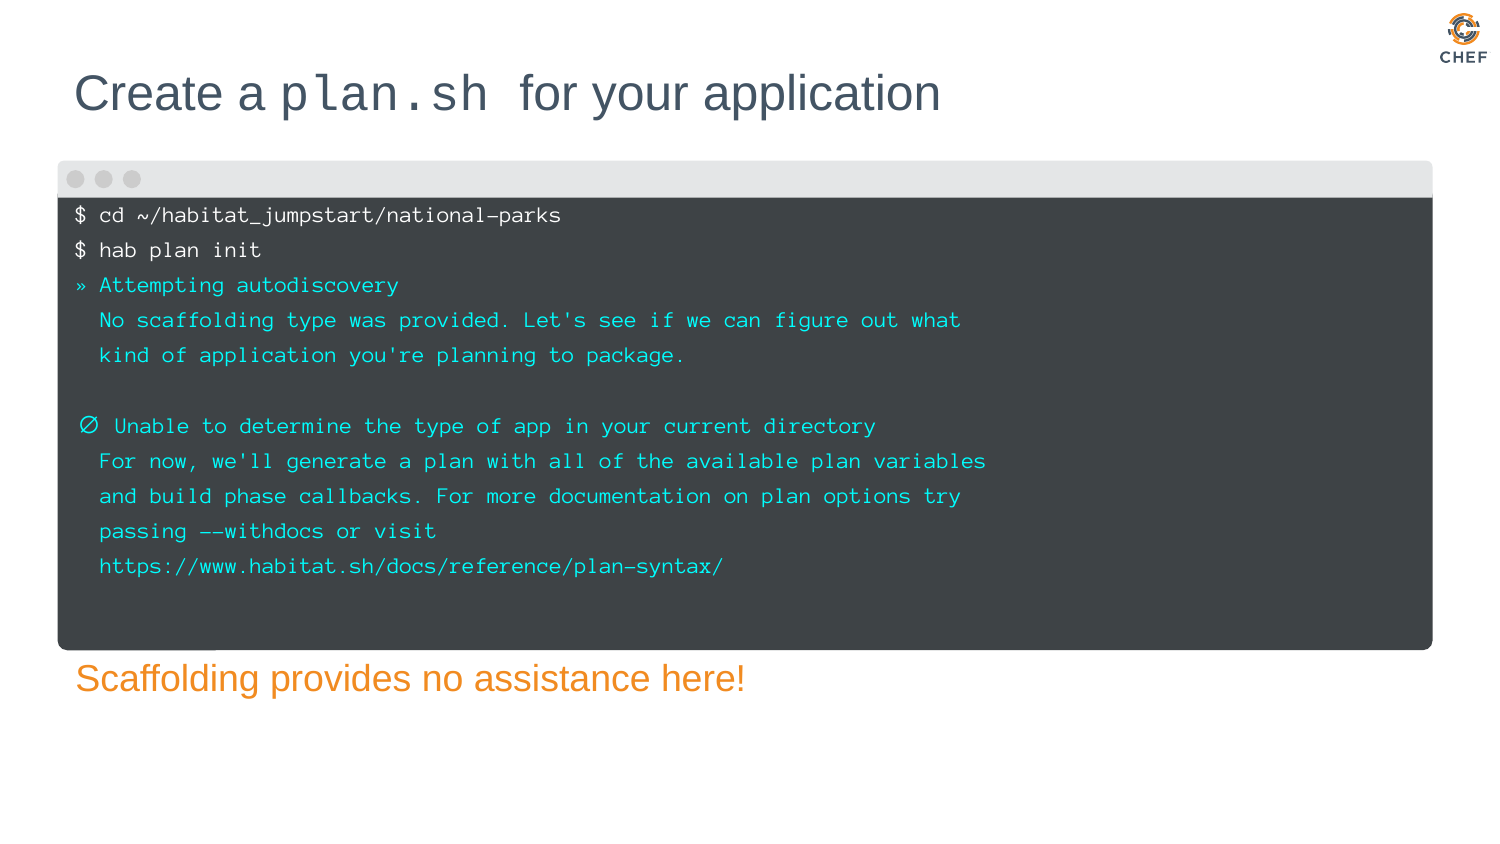

# Create a plan.sh for your application

$ cd ~/habitat_jumpstart/national-parks
$ hab plan init
» Attempting autodiscovery
  No scaffolding type was provided. Let's see if we can figure out what
  kind of application you're planning to package.

∅ Unable to determine the type of app in your current directory
  For now, we'll generate a plan with all of the available plan variables
  and build phase callbacks. For more documentation on plan options try
  passing --withdocs or visit
  https://www.habitat.sh/docs/reference/plan-syntax/

Scaffolding provides no assistance here!